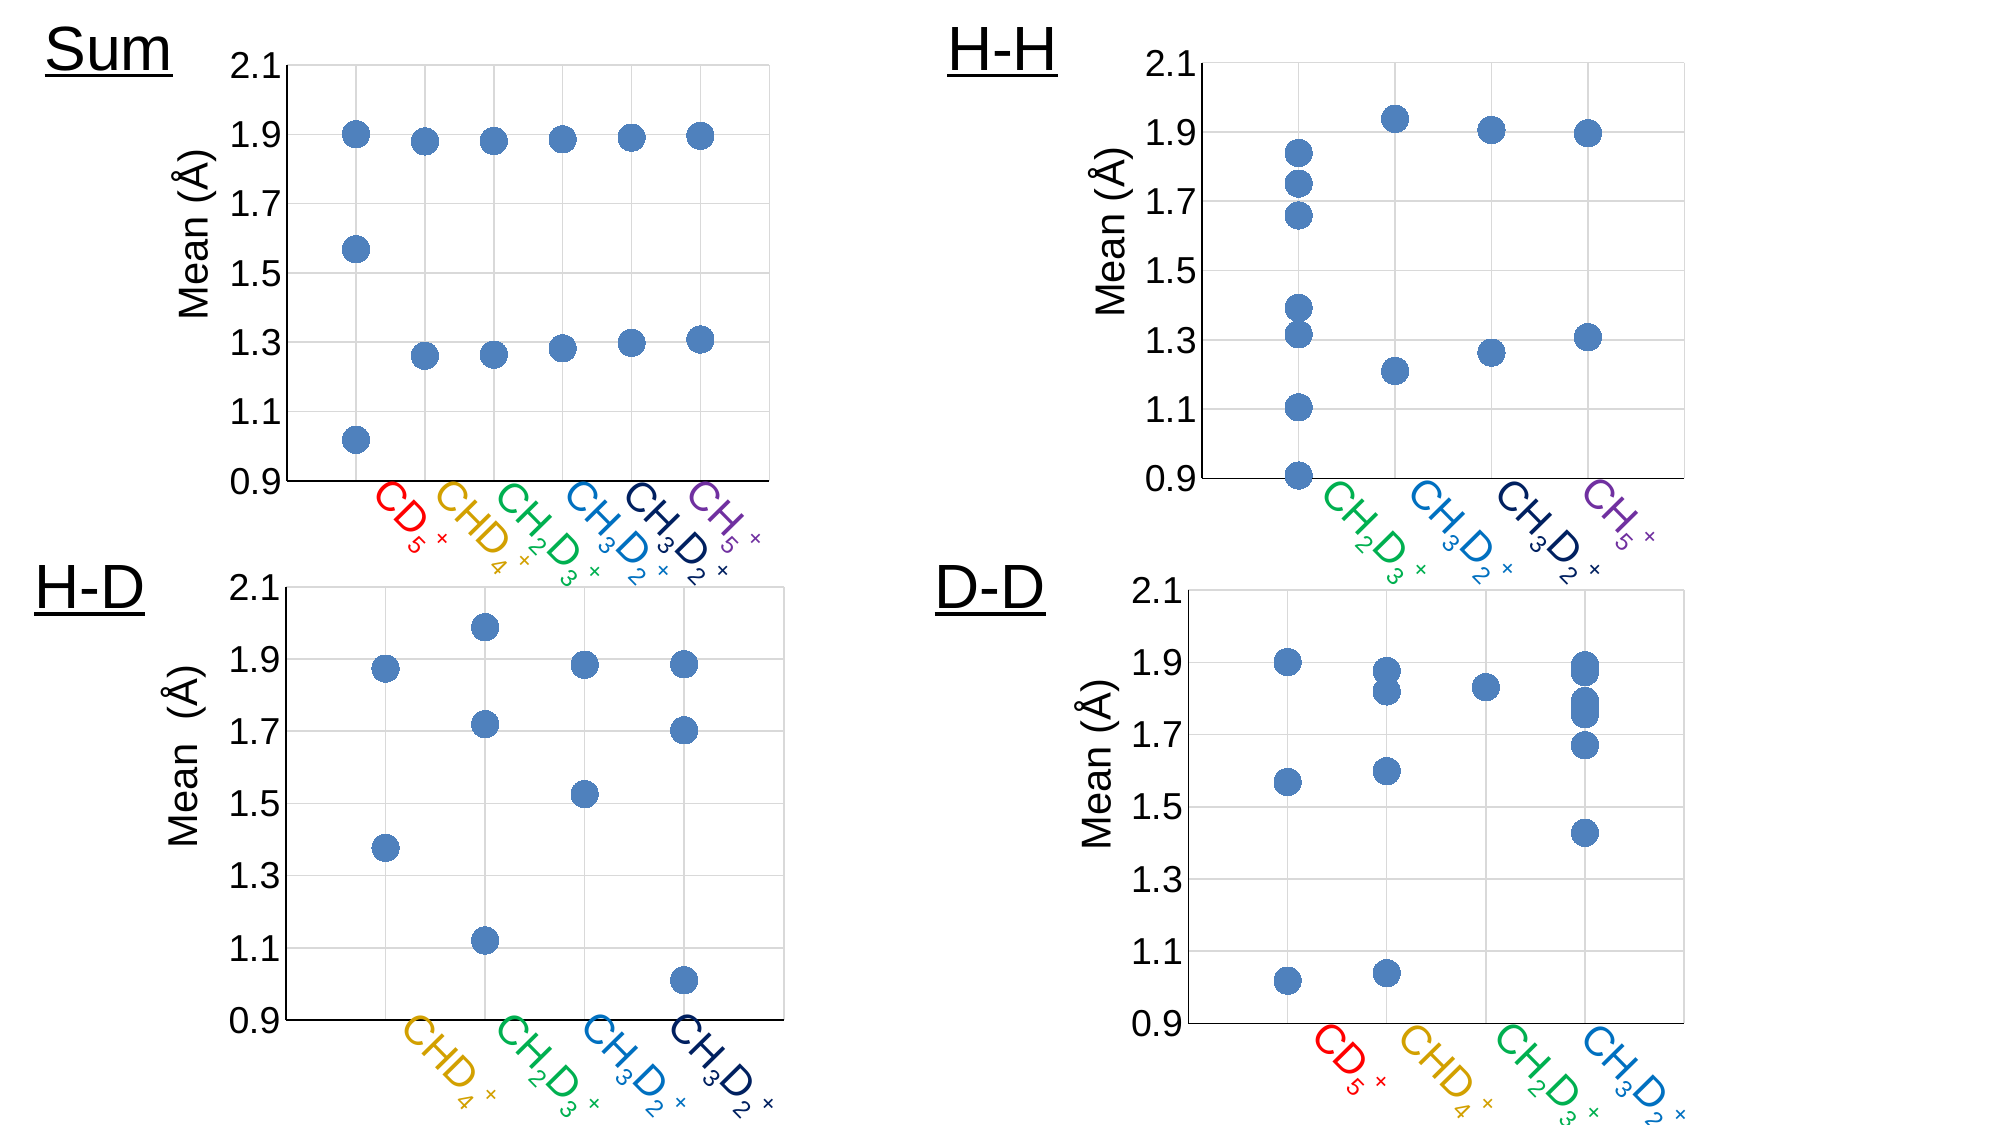

Sum
H-H

### Chart

| Category |  |
|---|---|

### Chart

| Category |  |
|---|---|
Mean (Å)
Mean (Å)
CH5+
CD5+
CH5+
CHD4+
CH3D2+
CH3D2+
CH2D3+
CH3D2+
CH3D2+
CH2D3+
H-D
D-D

### Chart

| Category |  |
|---|---|

### Chart

| Category |  |
|---|---|
Mean  (Å)
Mean (Å)
CD5+
CHD4+
CH3D2+
CH3D2+
CH2D3+
CHD4+
CH2D3+
CH3D2+